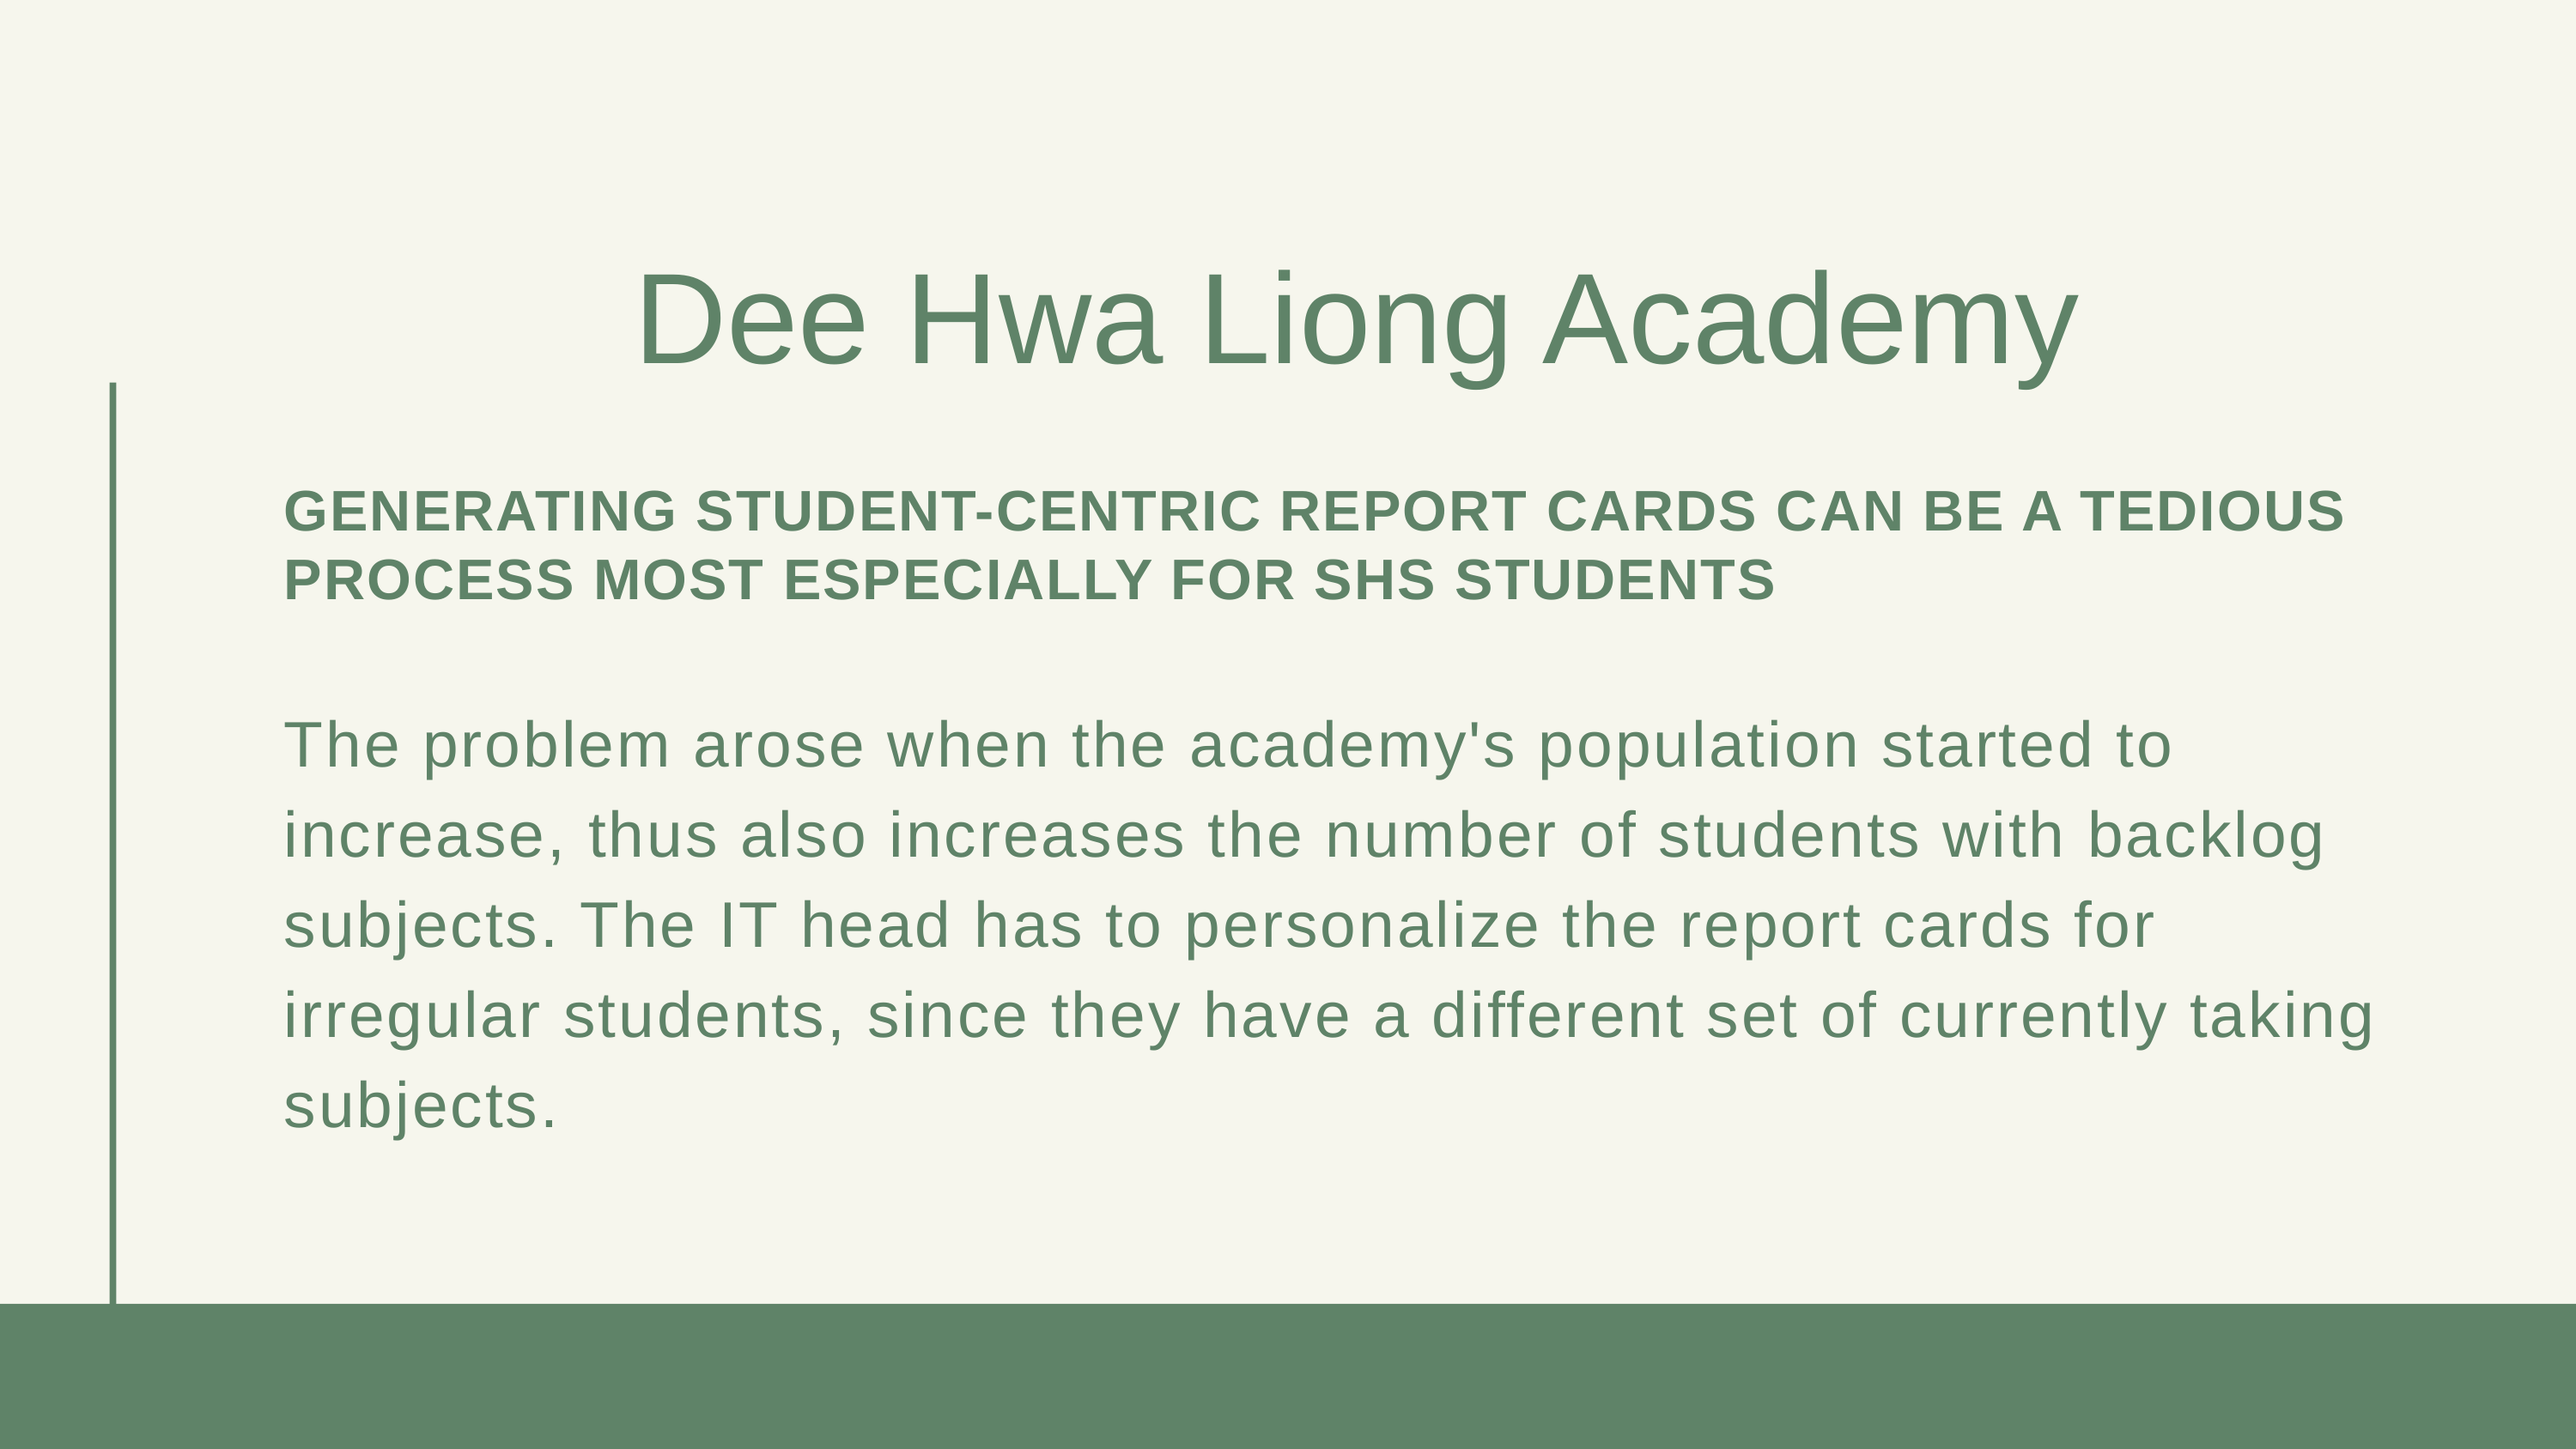

Dee Hwa Liong Academy
GENERATING STUDENT-CENTRIC REPORT CARDS CAN BE A TEDIOUS PROCESS MOST ESPECIALLY FOR SHS STUDENTS
The problem arose when the academy's population started to increase, thus also increases the number of students with backlog subjects. The IT head has to personalize the report cards for irregular students, since they have a different set of currently taking subjects.